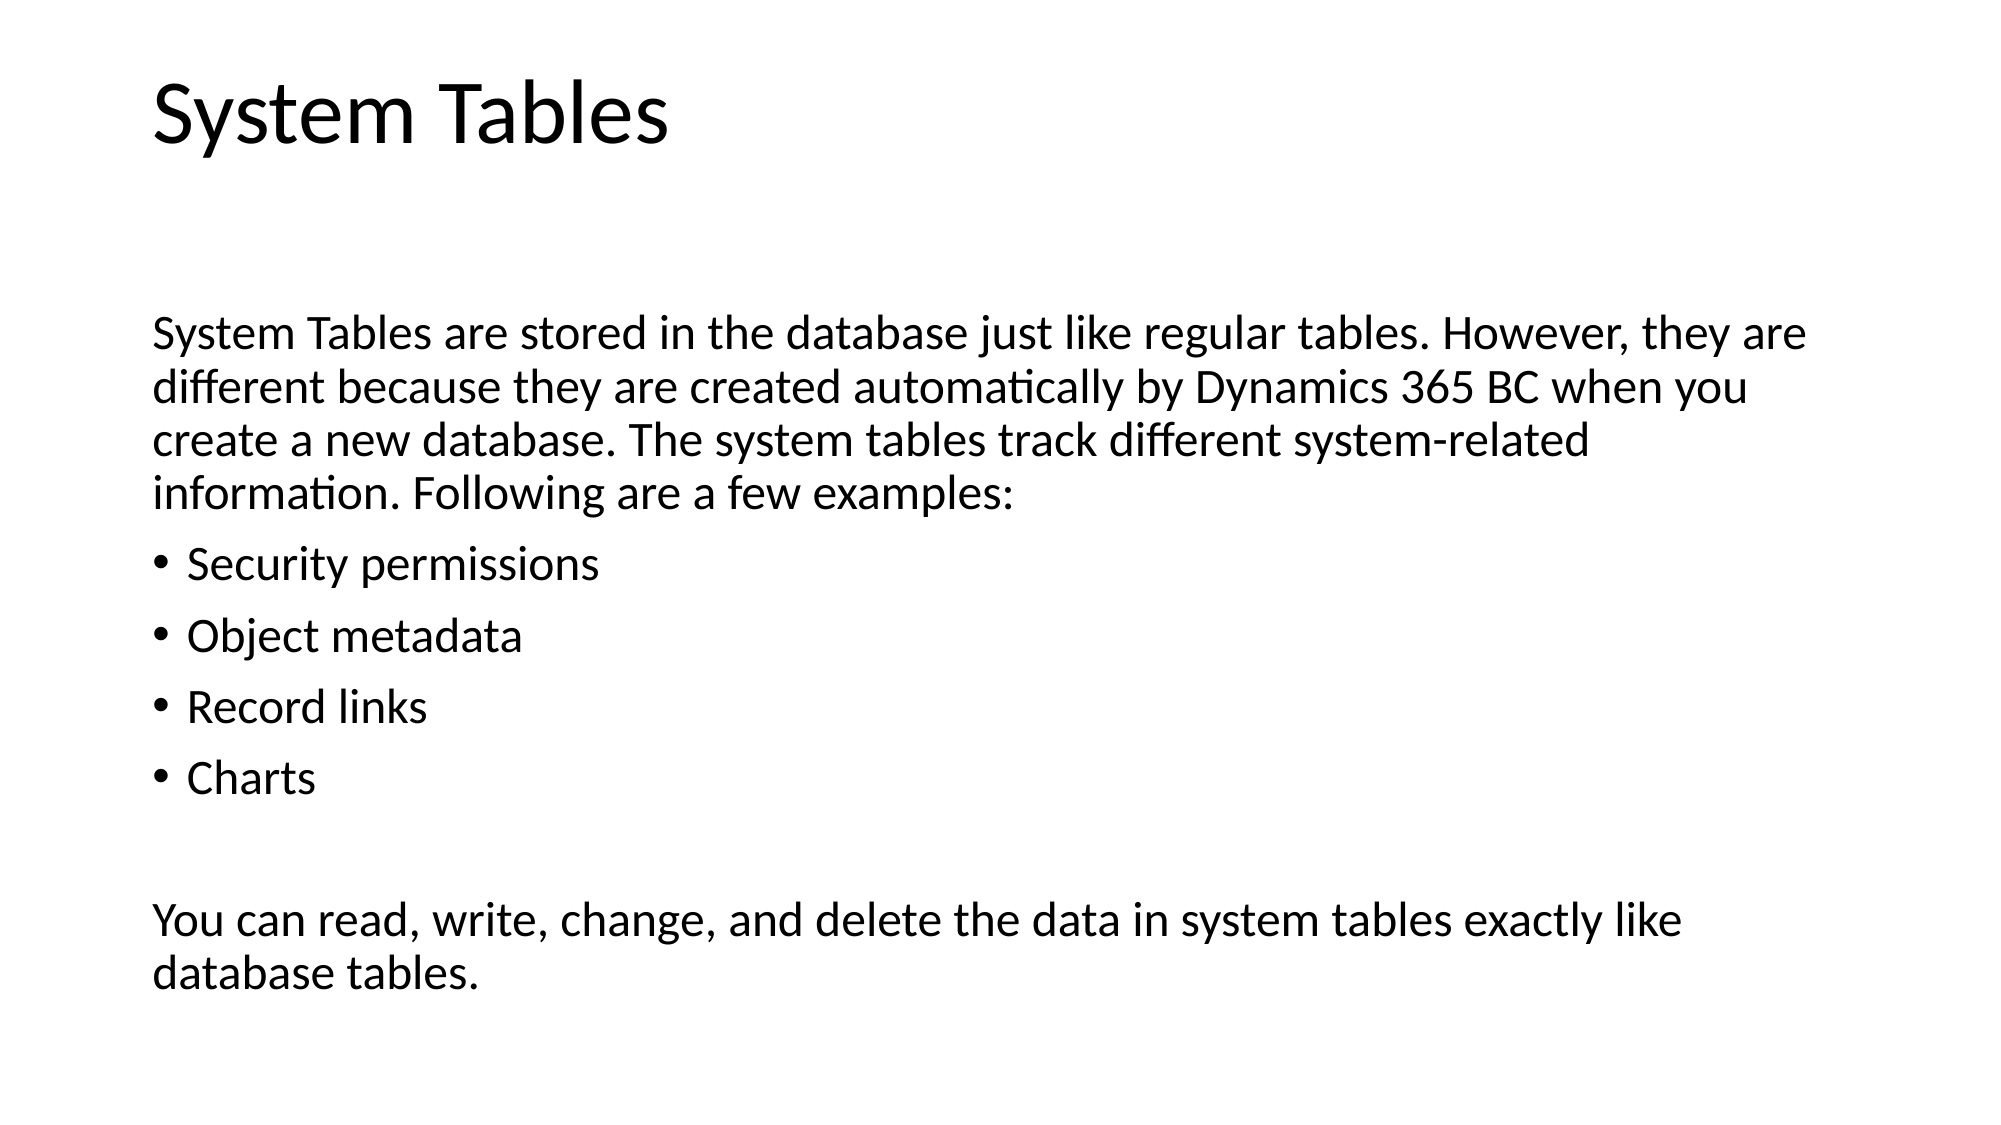

# System Tables
System Tables are stored in the database just like regular tables. However, they are different because they are created automatically by Dynamics 365 BC when you create a new database. The system tables track different system-related information. Following are a few examples:
Security permissions
Object metadata
Record links
Charts

You can read, write, change, and delete the data in system tables exactly like database tables.